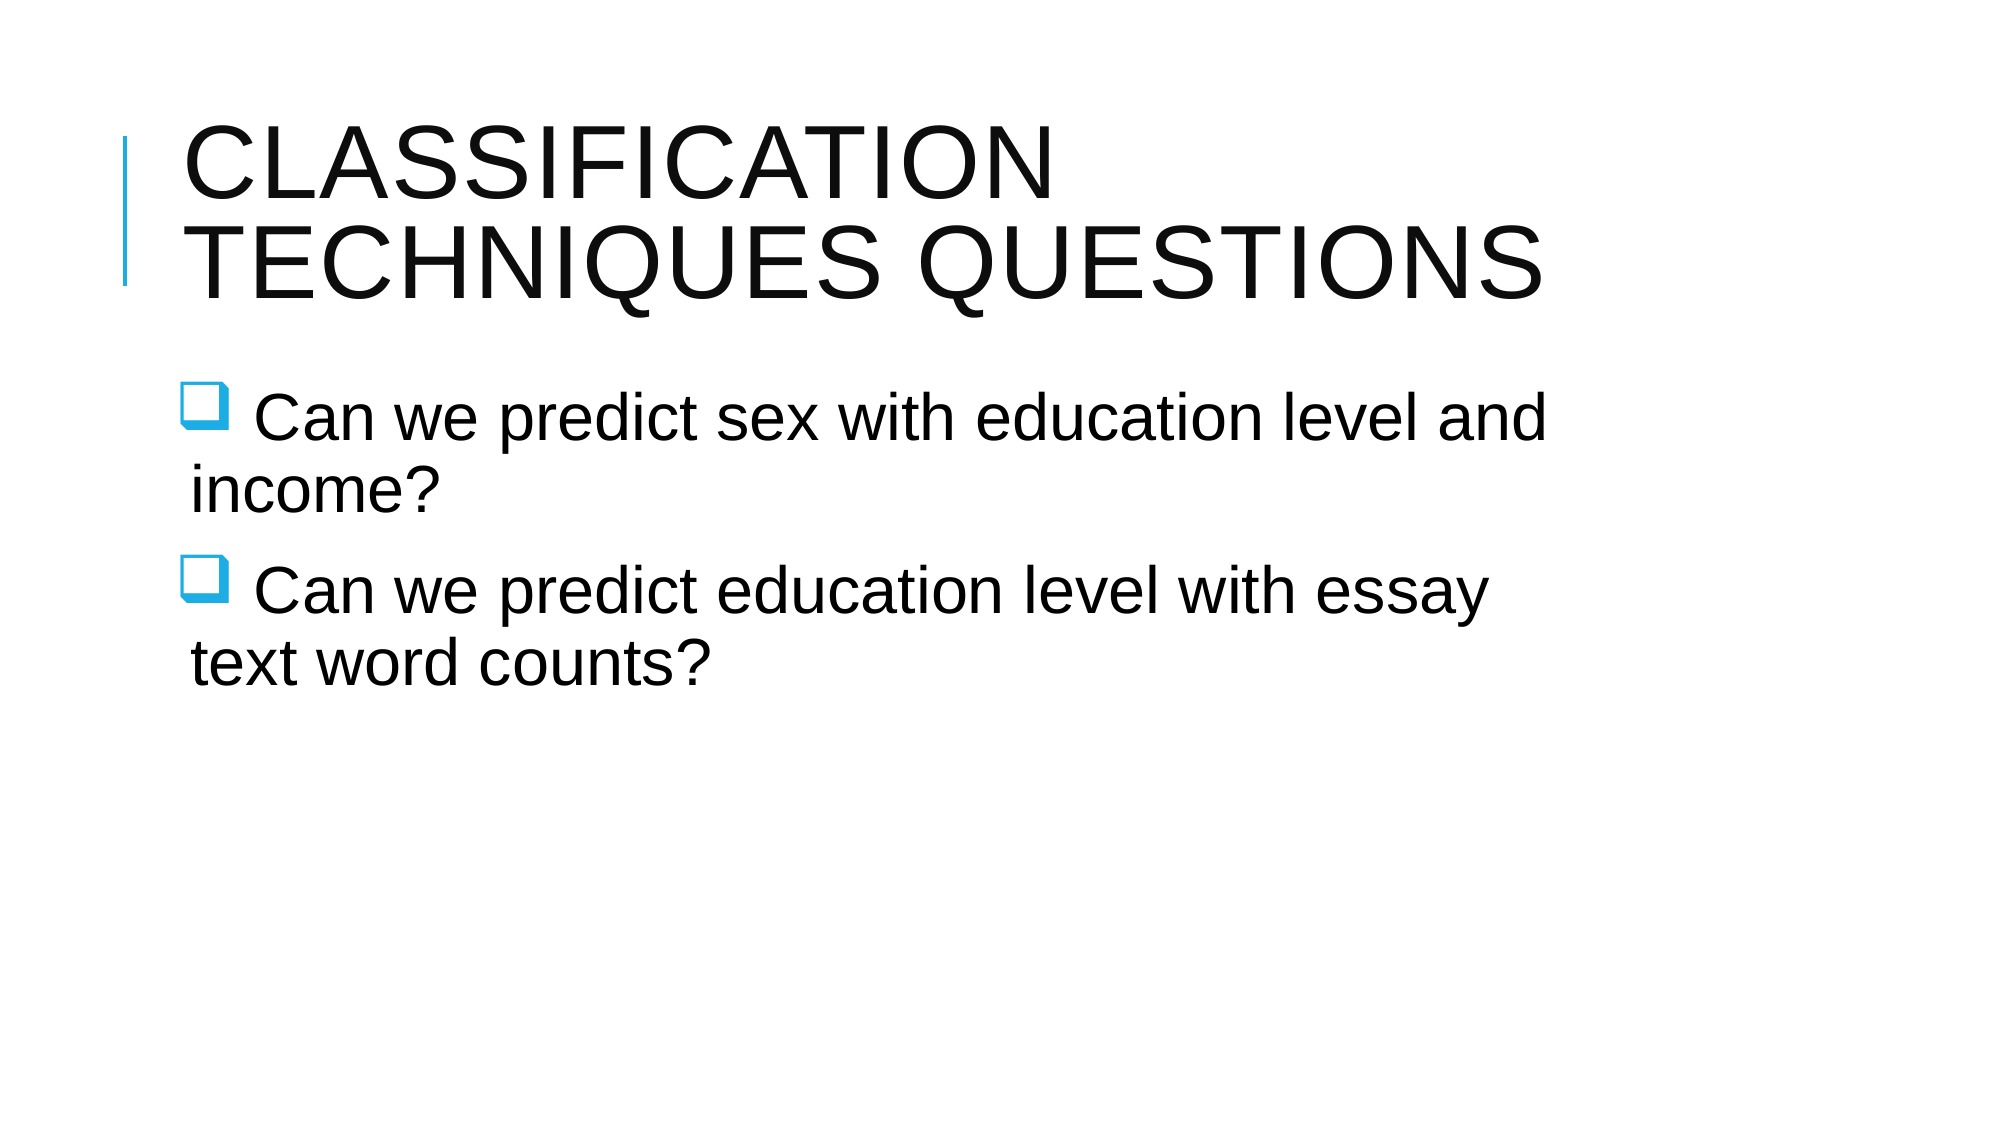

# Classification Techniques Questions
 Can we predict sex with education level and income?
 Can we predict education level with essay text word counts?